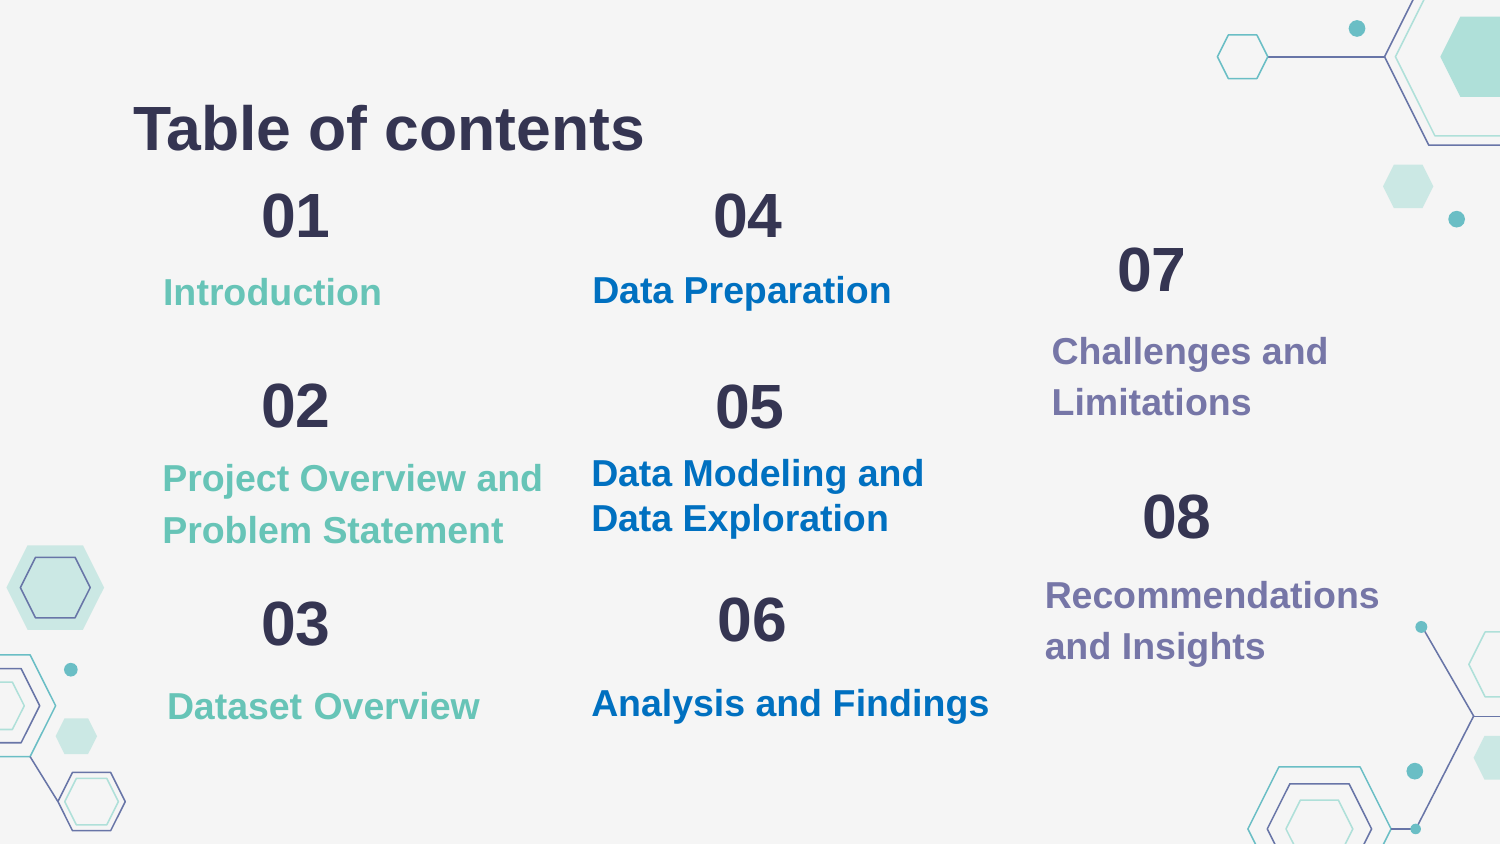

# Table of contents
01
04
07
Data Preparation
Introduction
Challenges and Limitations
02
05
Project Overview and Problem Statement
Data Modeling and Data Exploration
08
03
06
Recommendations and Insights
Dataset Overview
Analysis and Findings